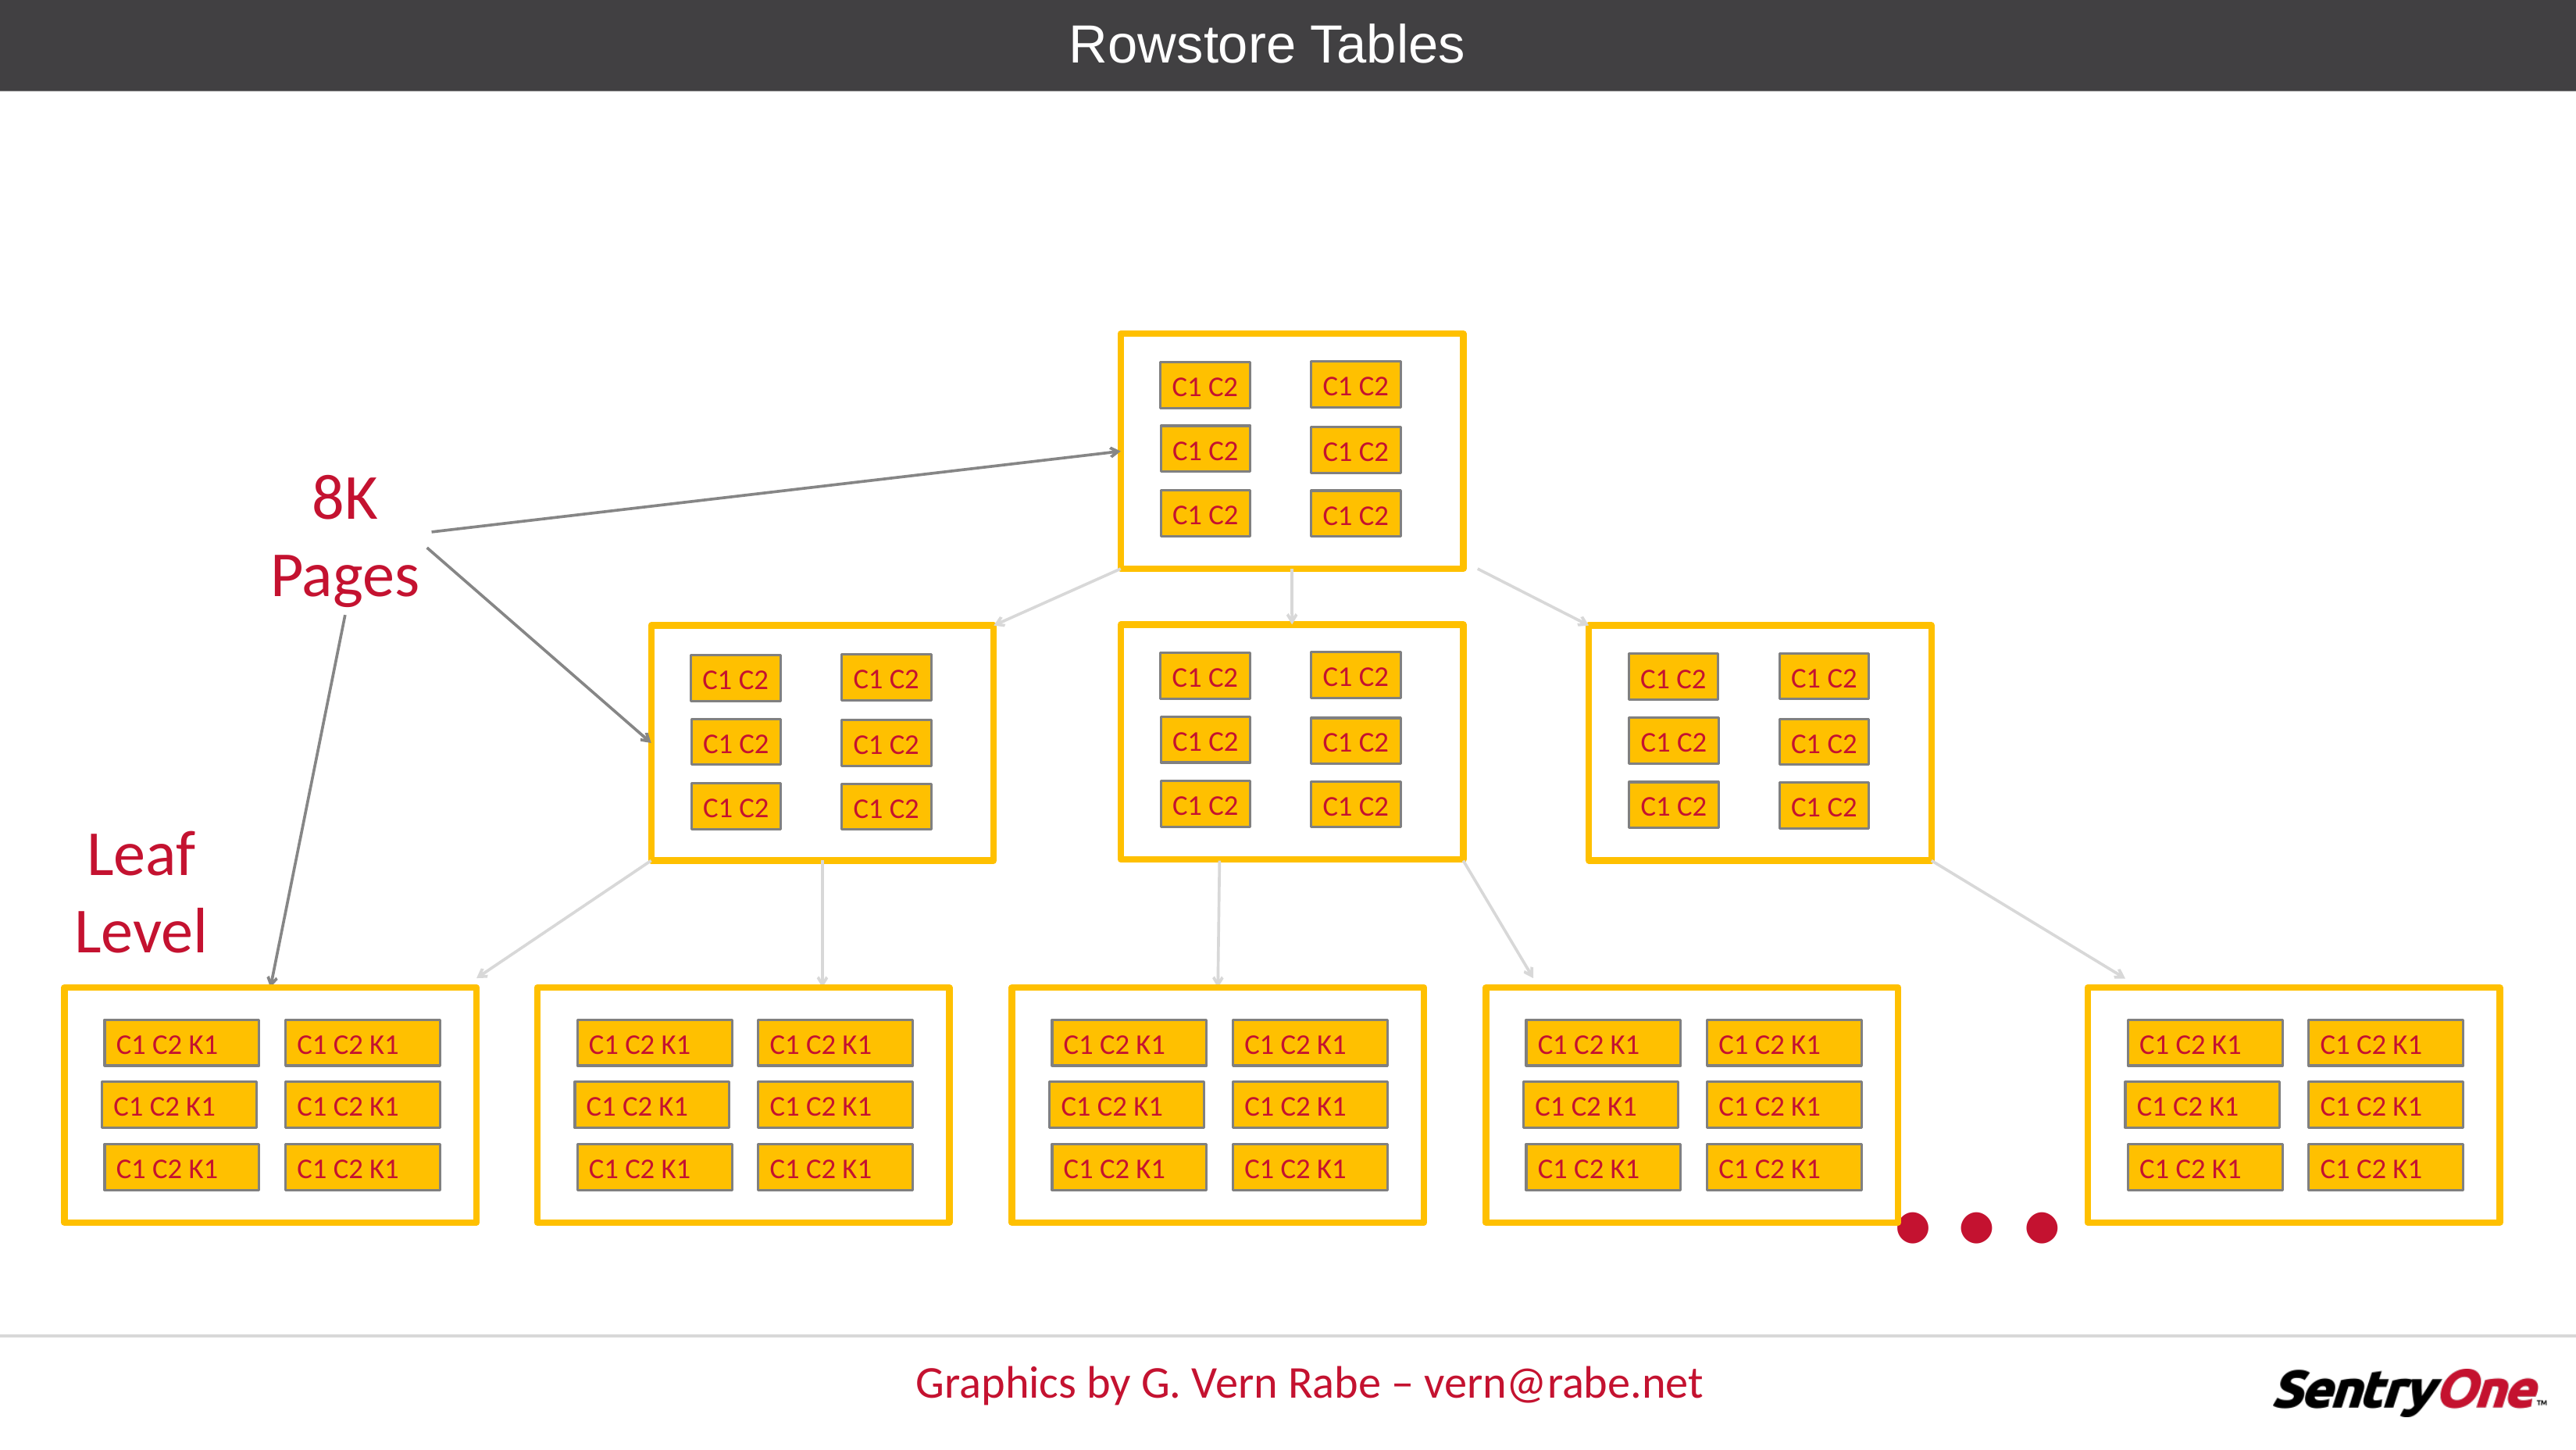

# Rowstore Tables

C1 C2
C1 C2
C1 C2
C1 C2
8K
Pages
C1 C2
C1 C2

C1 C2
C1 C2
C1 C2
C1 C2
C1 C2
C1 C2
C1 C2
C1 C2
C1 C2
C1 C2
C1 C2
C1 C2
C1 C2
C1 C2
C1 C2
C1 C2
C1 C2
C1 C2
Leaf
Level
…

C1 C2 K1
C1 C2 K1
C1 C2 K1
C1 C2 K1
C1 C2 K1
C1 C2 K1
C1 C2 K1
C1 C2 K1
C1 C2 K1
C1 C2 K1
C1 C2 K1
C1 C2 K1
C1 C2 K1
C1 C2 K1
C1 C2 K1
C1 C2 K1
C1 C2 K1
C1 C2 K1
C1 C2 K1
C1 C2 K1
C1 C2 K1
C1 C2 K1
C1 C2 K1
C1 C2 K1
C1 C2 K1
C1 C2 K1
C1 C2 K1
C1 C2 K1
C1 C2 K1
C1 C2 K1
Graphics by G. Vern Rabe – vern@rabe.net